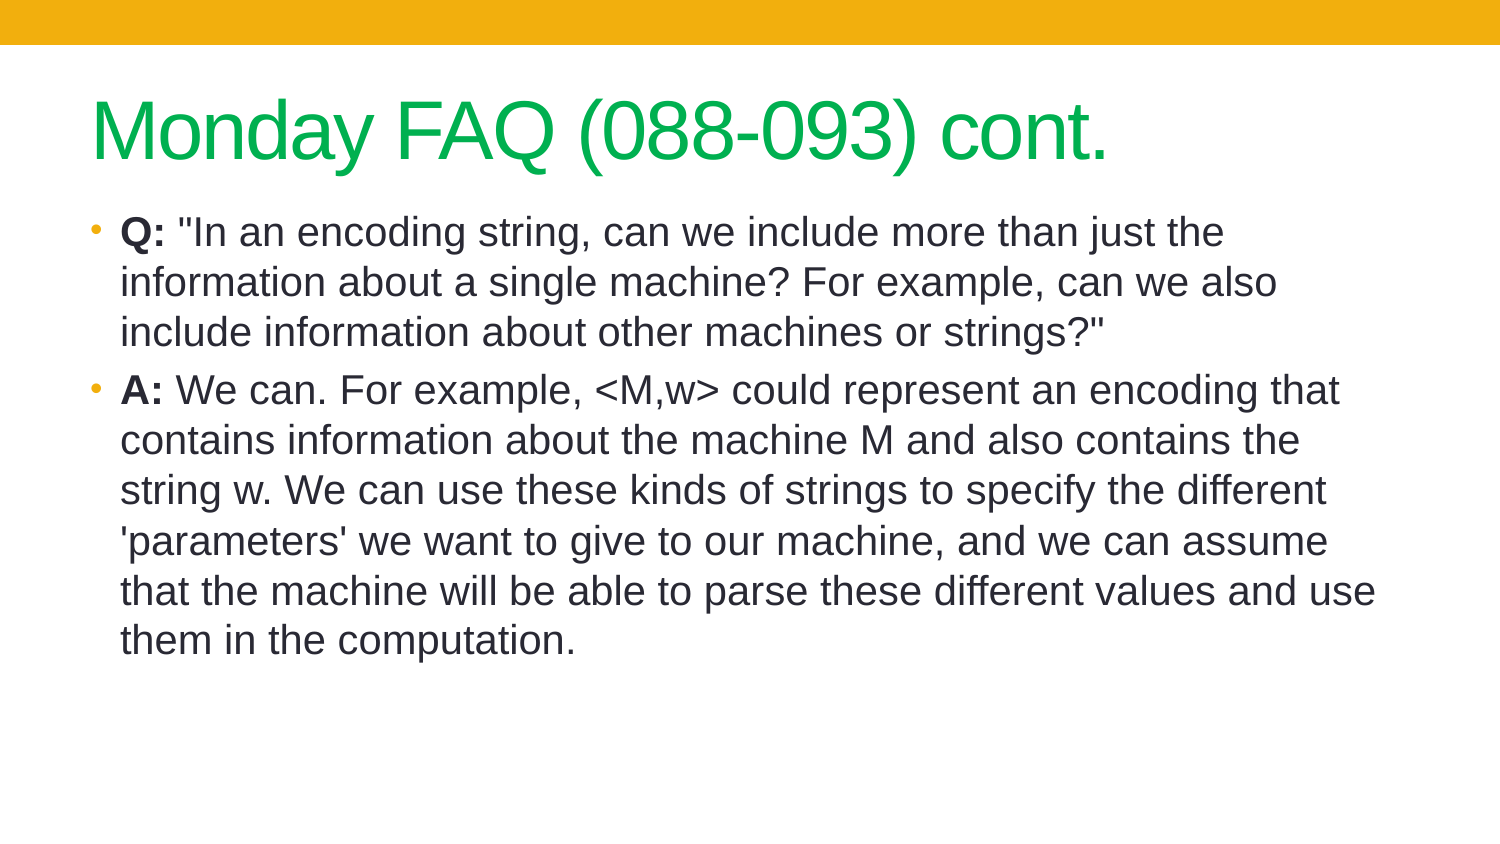

# Monday FAQ (088-093) cont.
Q: "In an encoding string, can we include more than just the information about a single machine? For example, can we also include information about other machines or strings?"
A: We can. For example, <M,w> could represent an encoding that contains information about the machine M and also contains the string w. We can use these kinds of strings to specify the different 'parameters' we want to give to our machine, and we can assume that the machine will be able to parse these different values and use them in the computation.